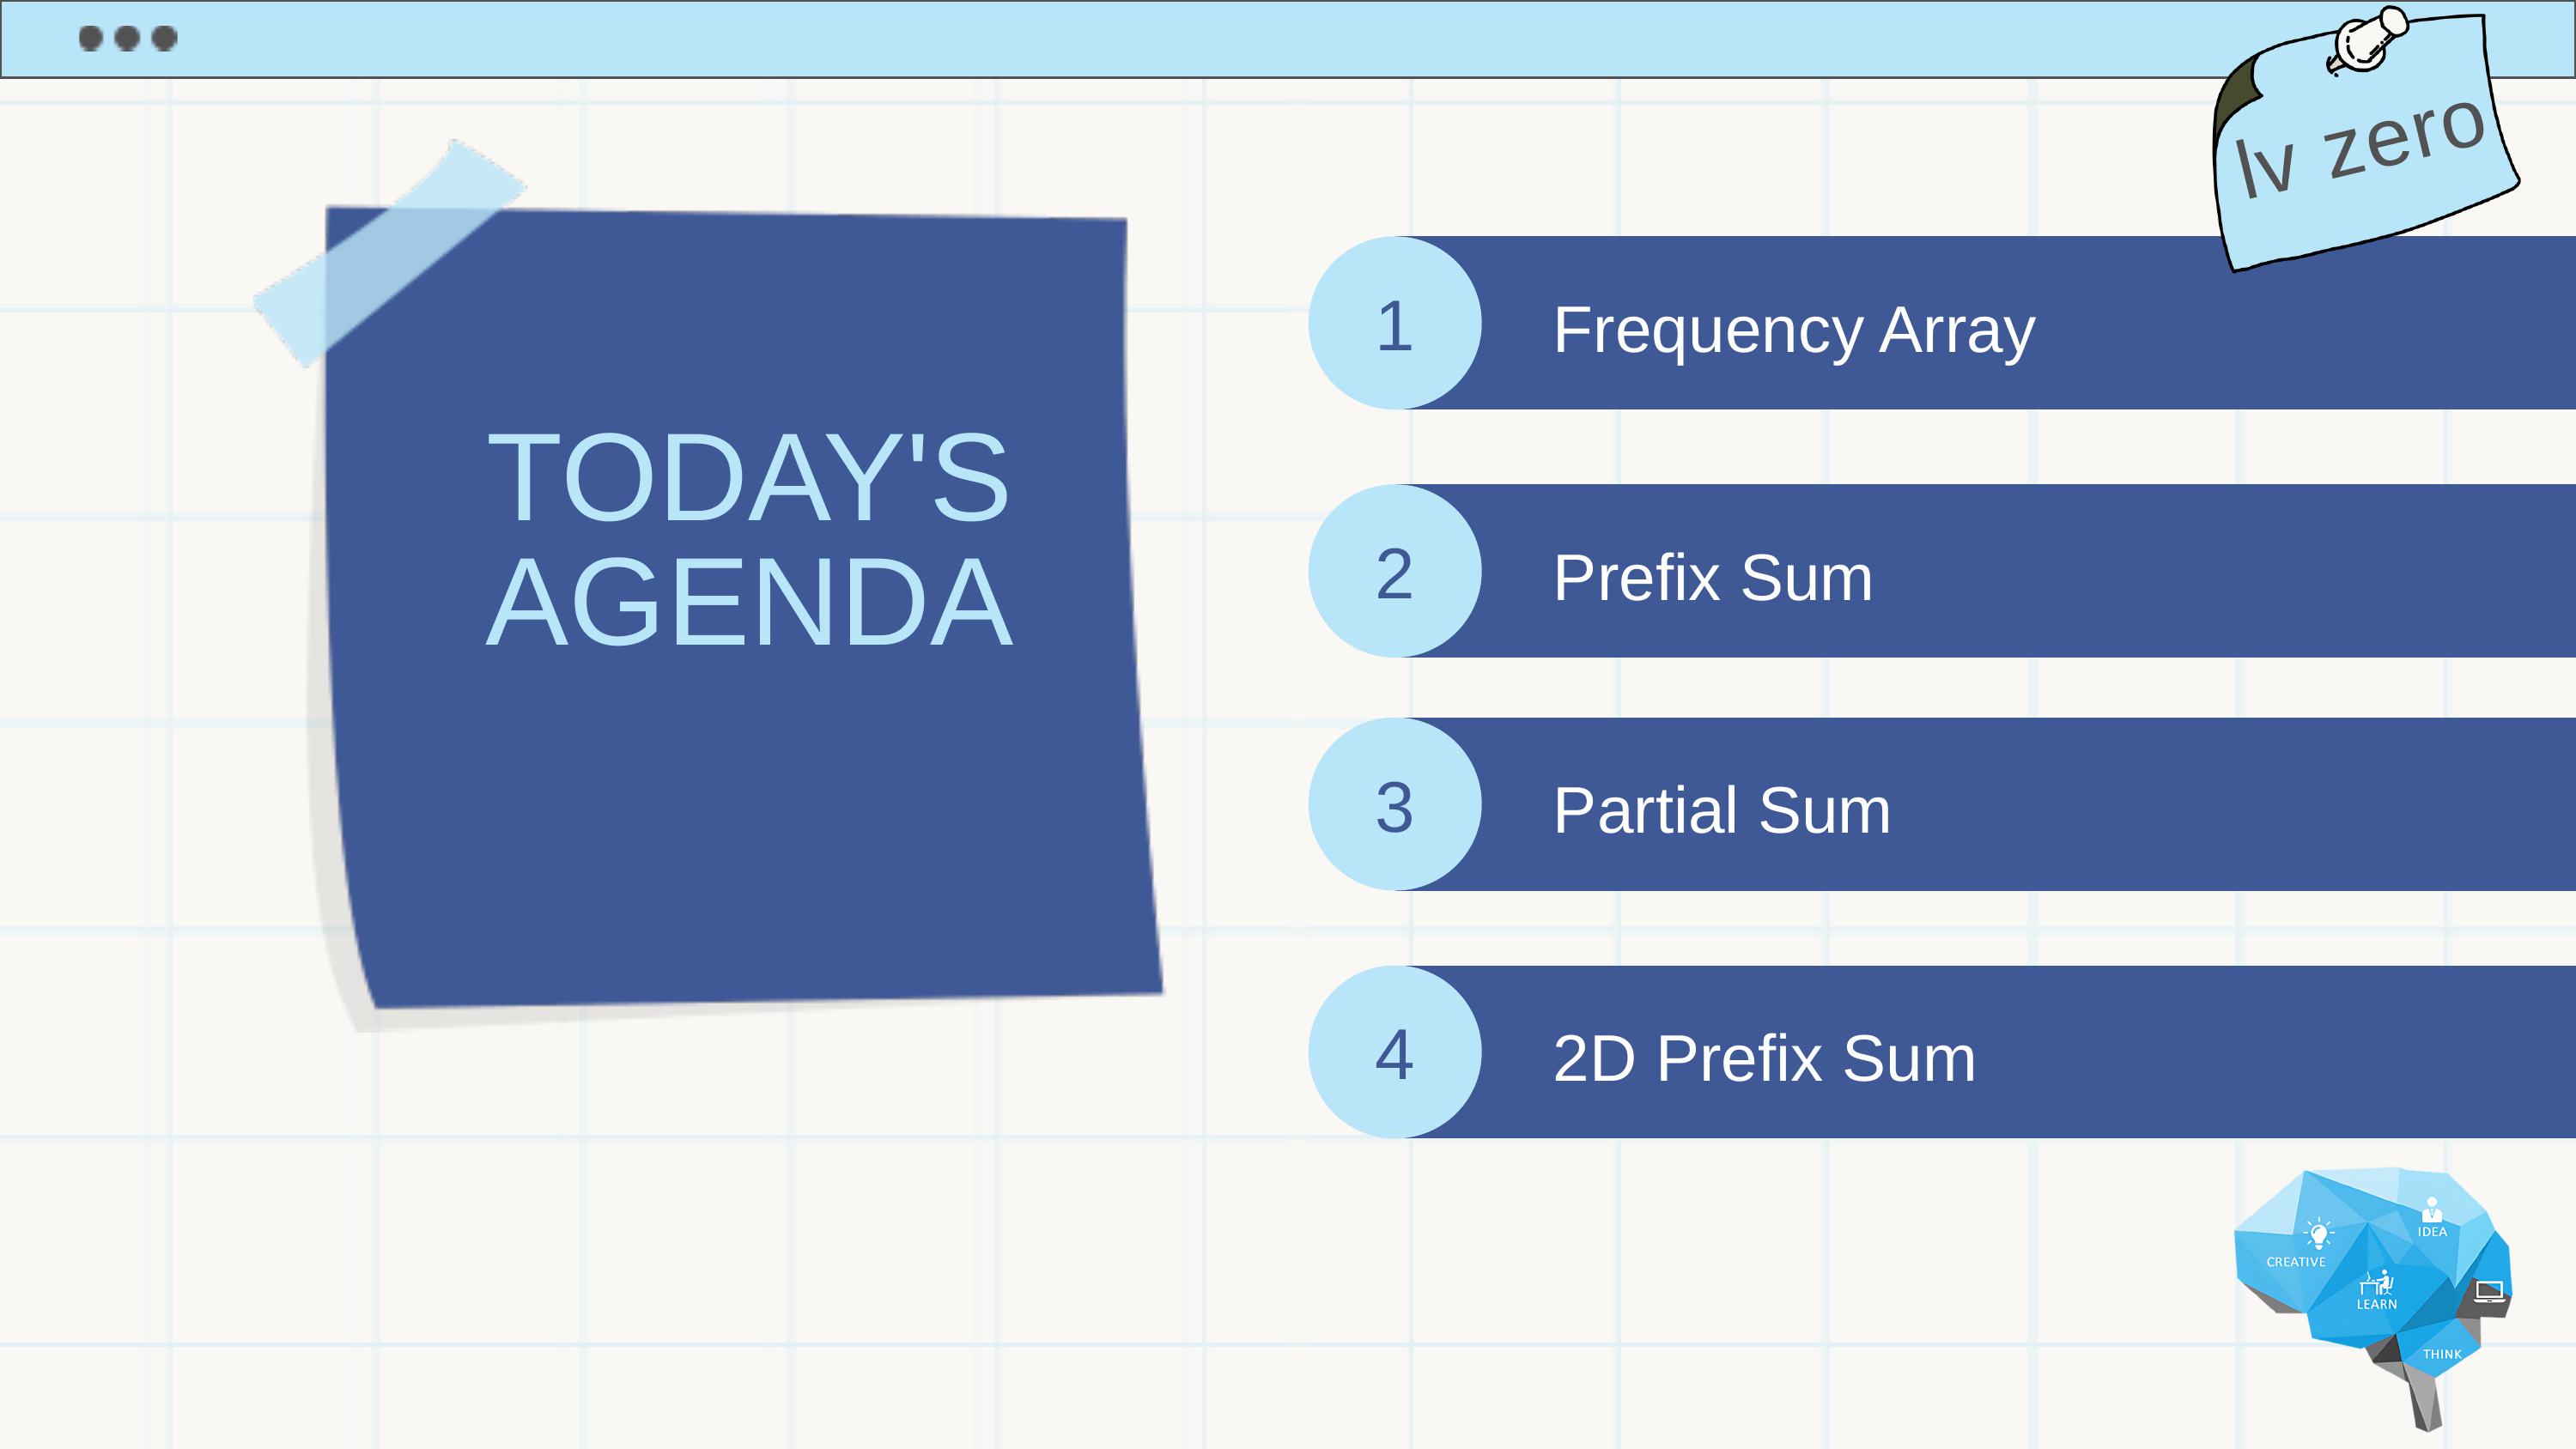

lv zero

1
Frequency Array
TODAY'S AGENDA

2
Prefix Sum

3
Partial Sum

4
2D Prefix Sum